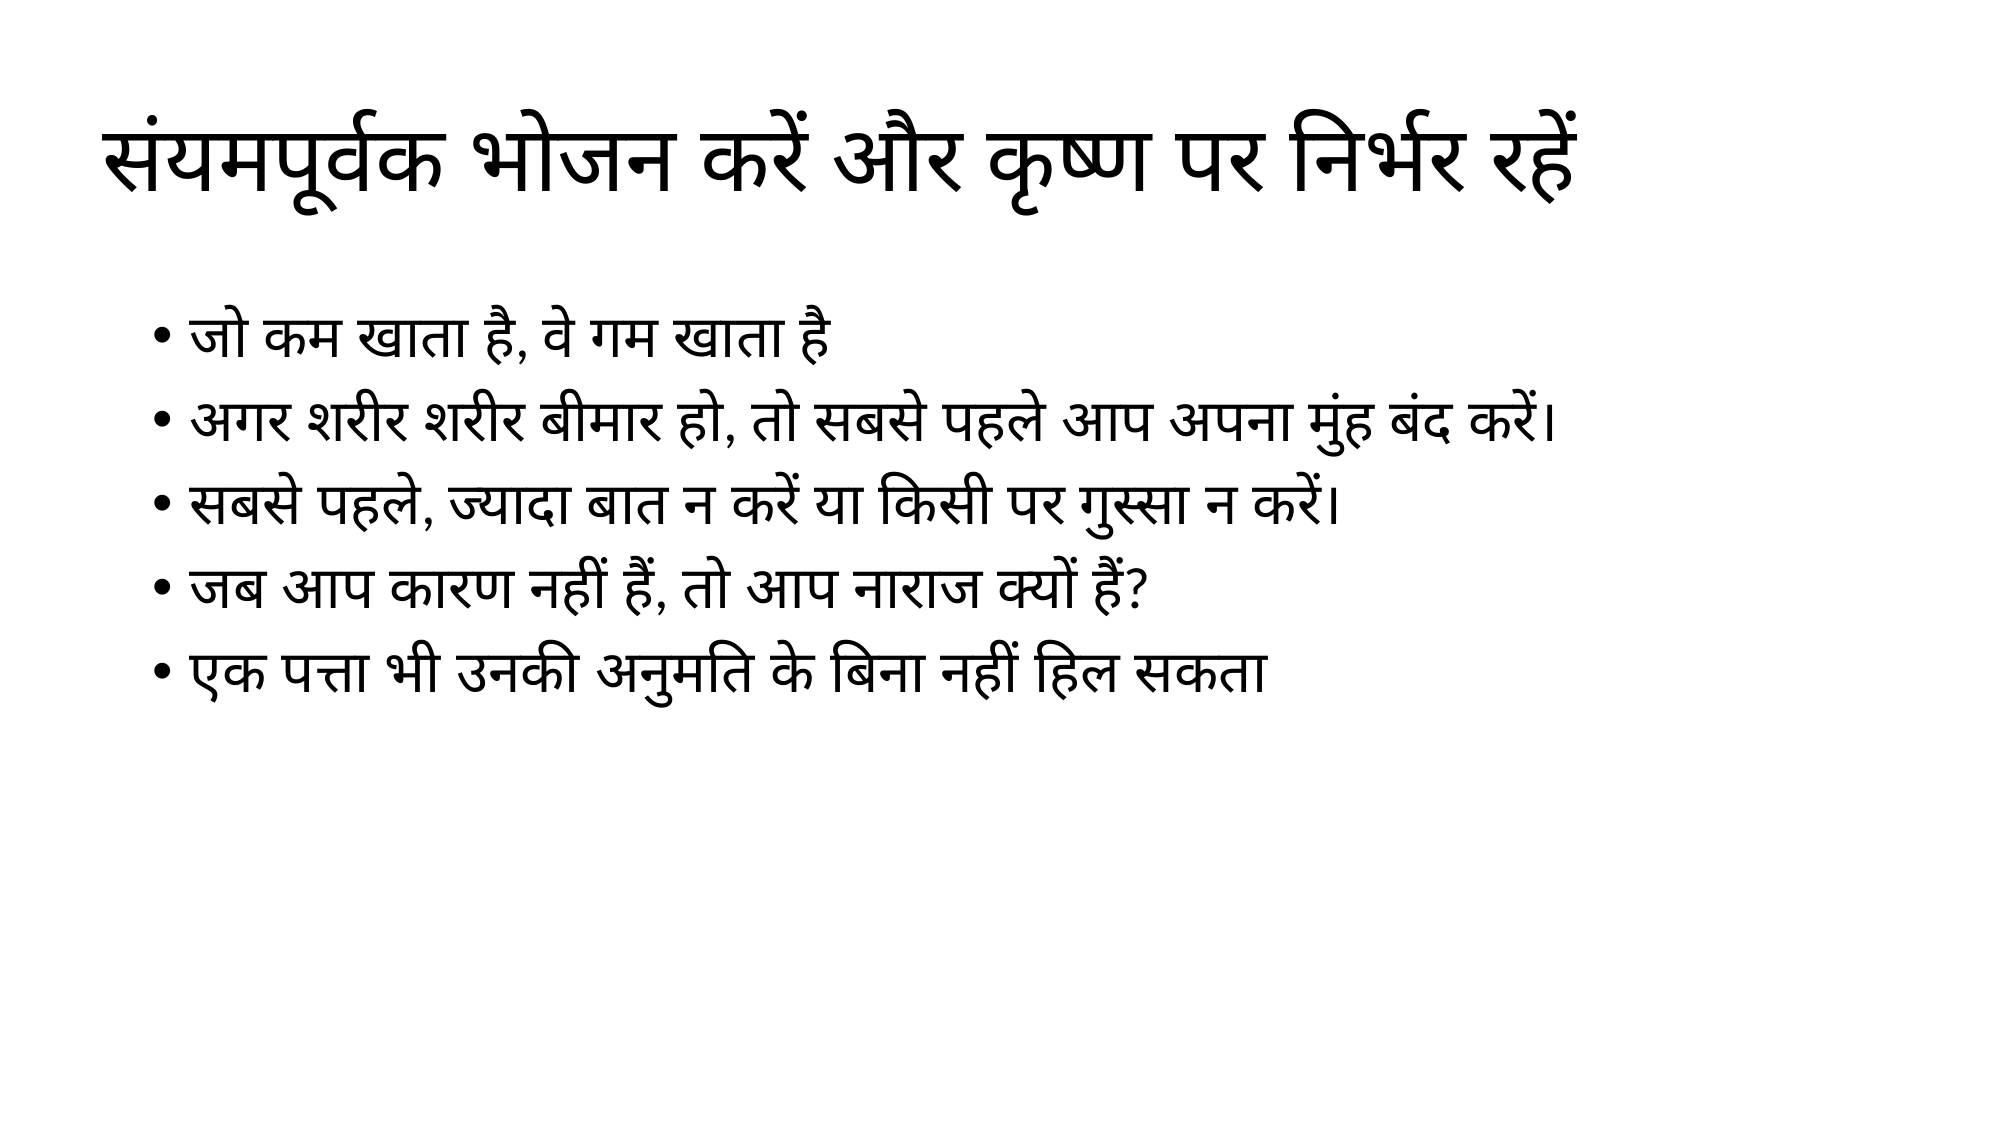

# संयमपूर्वक भोजन करें और कृष्ण पर निर्भर रहें
जो कम खाता है, वे गम खाता है
अगर शरीर शरीर बीमार हो, तो सबसे पहले आप अपना मुंह बंद करें।
सबसे पहले, ज्यादा बात न करें या किसी पर गुस्सा न करें।
जब आप कारण नहीं हैं, तो आप नाराज क्यों हैं?
एक पत्ता भी उनकी अनुमति के बिना नहीं हिल सकता